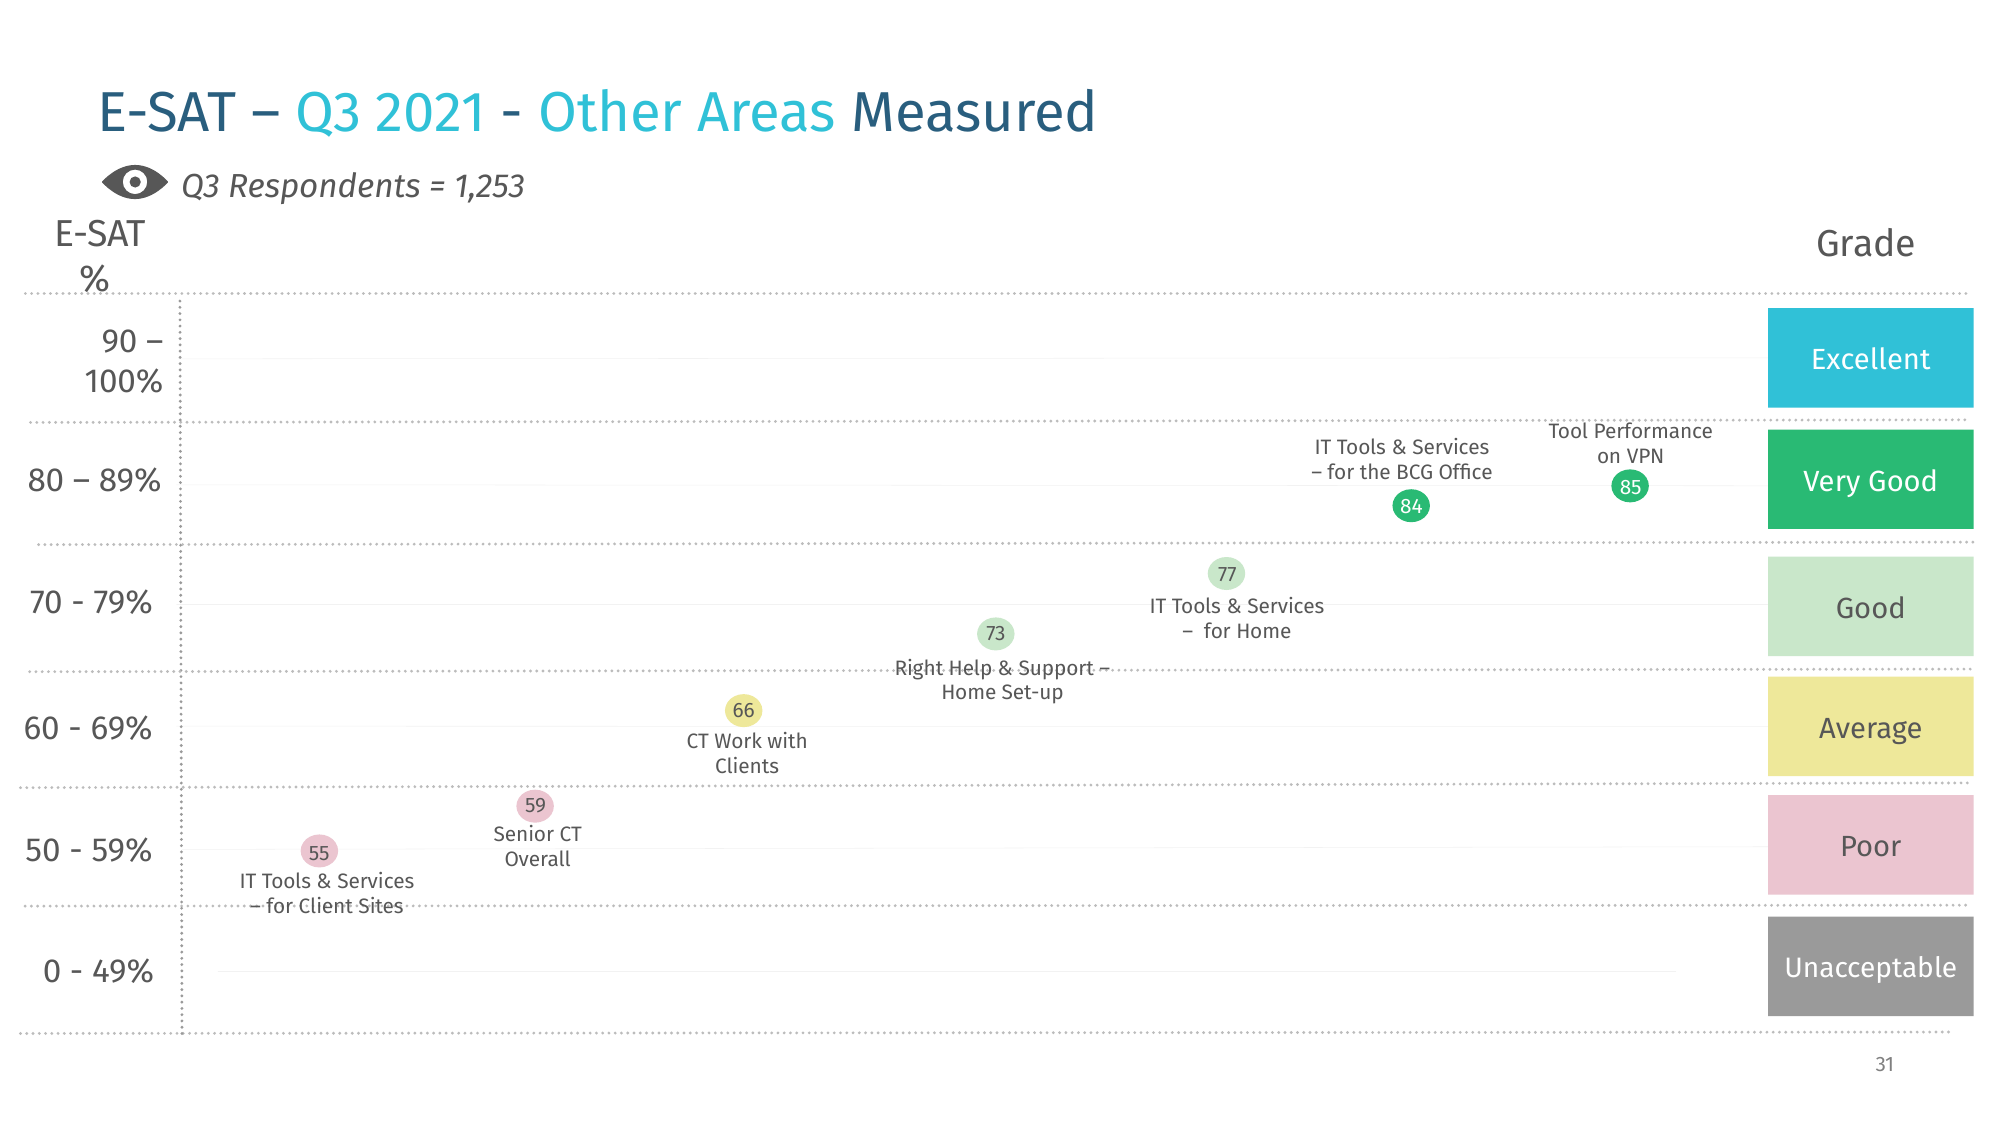

# E-SAT – Q3 2021 - Other Areas Measured

Q3 Respondents = 1,253
Grade
E-SAT %
90 – 100%
Excellent
Tool Performance on VPN
80 – 89%
Very Good
IT Tools & Services – for the BCG Office
86
85

84

70 - 79%
77

Good
IT Tools & Services –  for Home

73

Right Help & Support – Home Set-up
60 - 69%
Average
66

CT Work with Clients
59

Poor
50 - 59%
Senior CT Overall

55
IT Tools & Services – for Client Sites
Unacceptable
0 - 49%